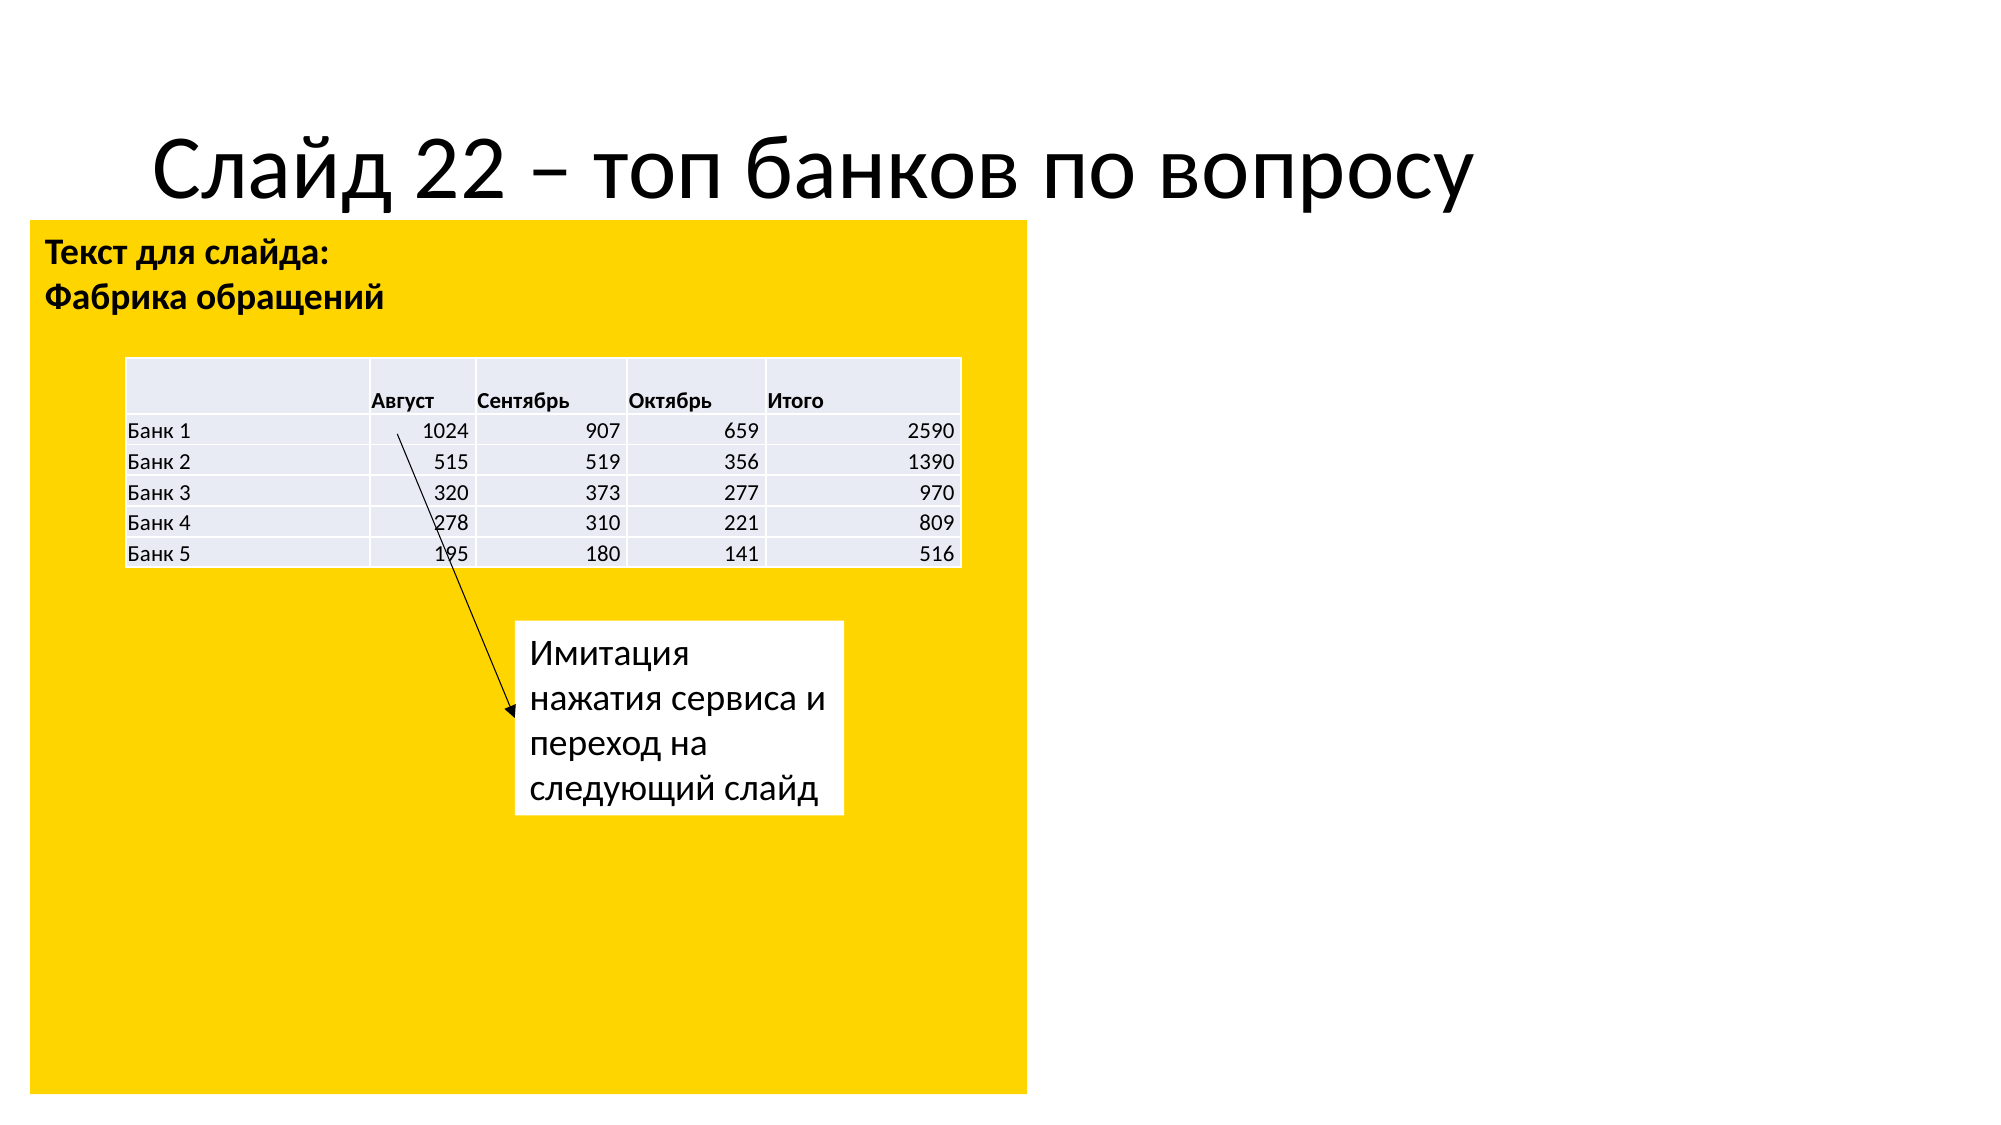

# Слайд 22 – топ банков по вопросу
Текст для слайда:
Фабрика обращений

|  | Август | Сентябрь | Октябрь | Итого |
| --- | --- | --- | --- | --- |
| Банк 1 | 1024 | 907 | 659 | 2590 |
| Банк 2 | 515 | 519 | 356 | 1390 |
| Банк 3 | 320 | 373 | 277 | 970 |
| Банк 4 | 278 | 310 | 221 | 809 |
| Банк 5 | 195 | 180 | 141 | 516 |
Имитация нажатия сервиса и переход на следующий слайд